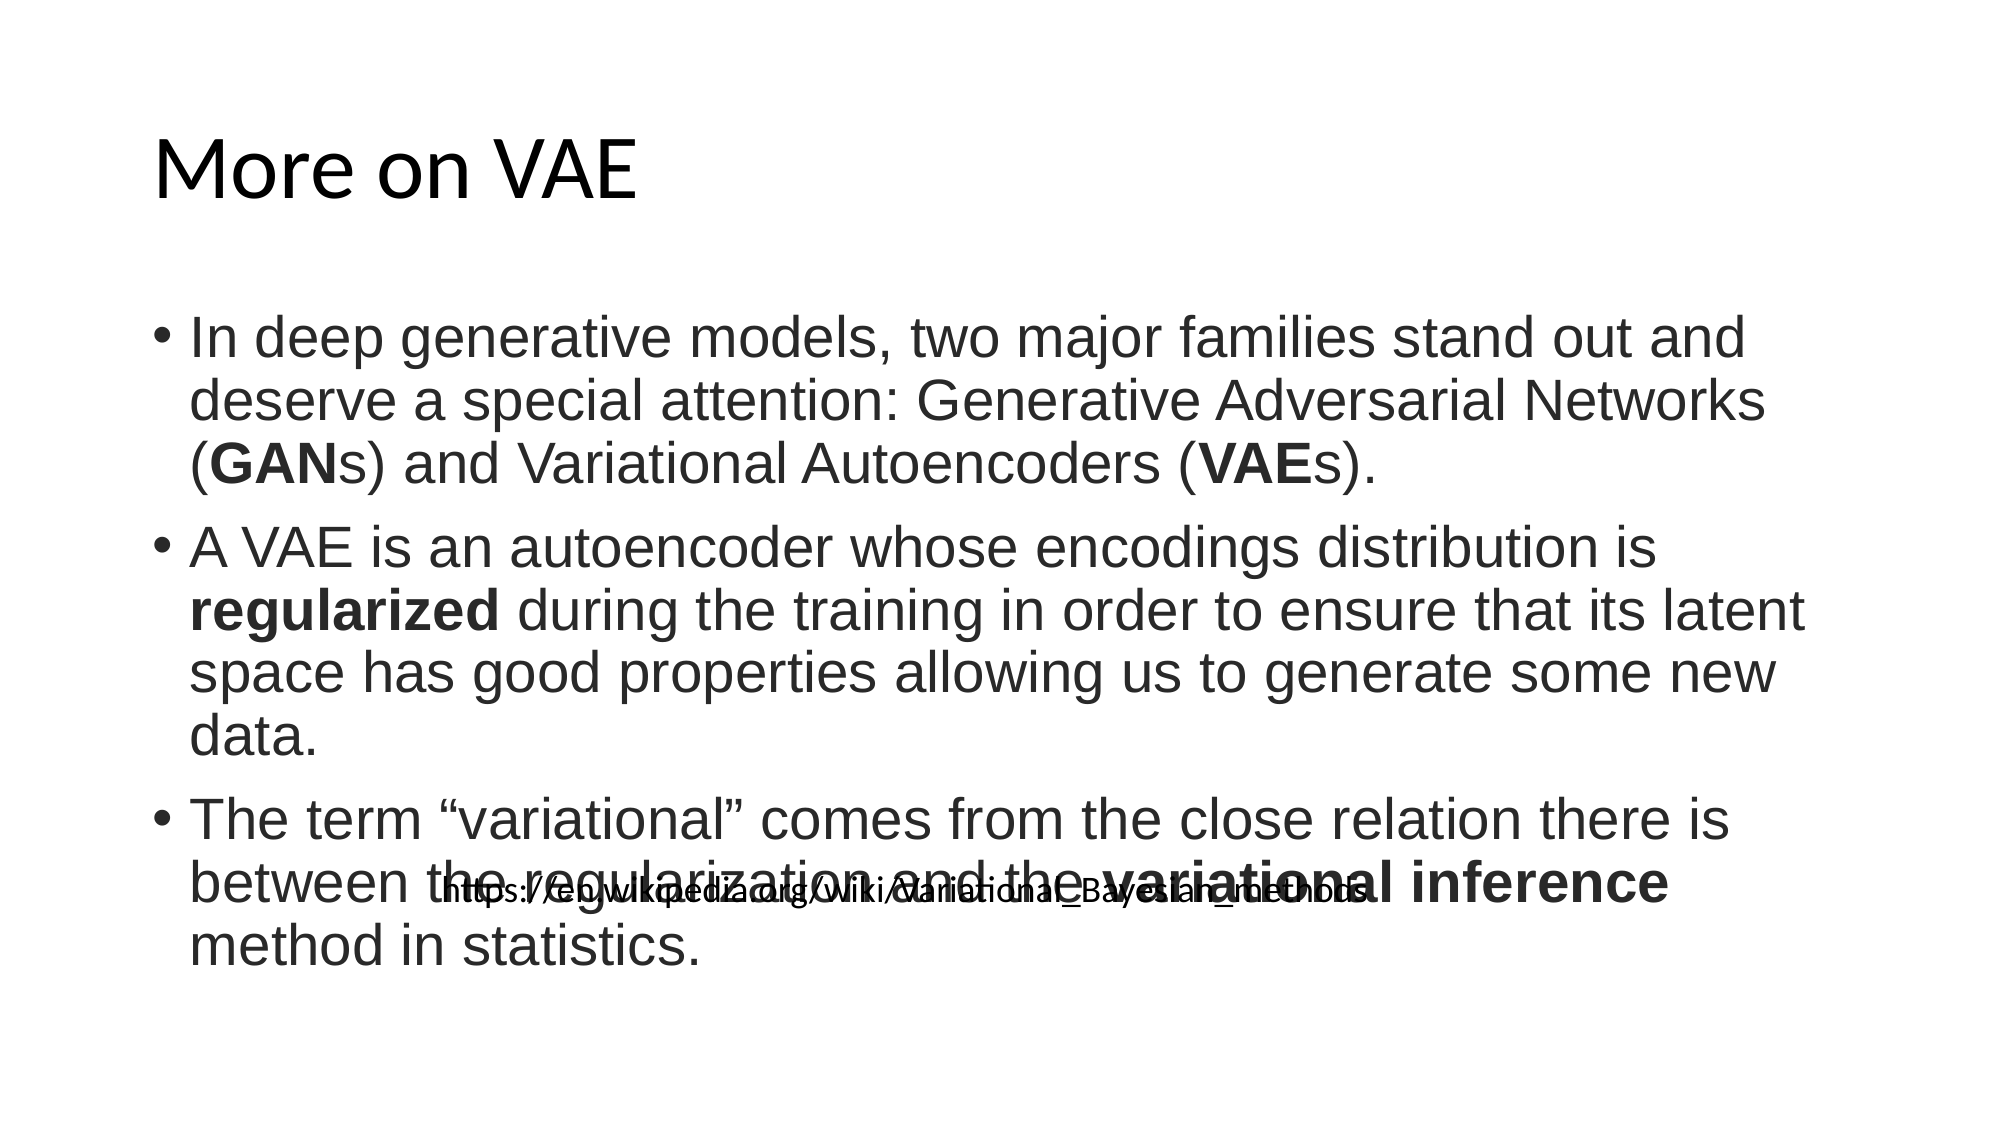

# More on VAE
In deep generative models, two major families stand out and deserve a special attention: Generative Adversarial Networks (GANs) and Variational Autoencoders (VAEs).
A VAE is an autoencoder whose encodings distribution is regularized during the training in order to ensure that its latent space has good properties allowing us to generate some new data.
The term “variational” comes from the close relation there is between the regularization and the variational inference method in statistics.

https://en.wikipedia.org/wiki/Variational_Bayesian_methods